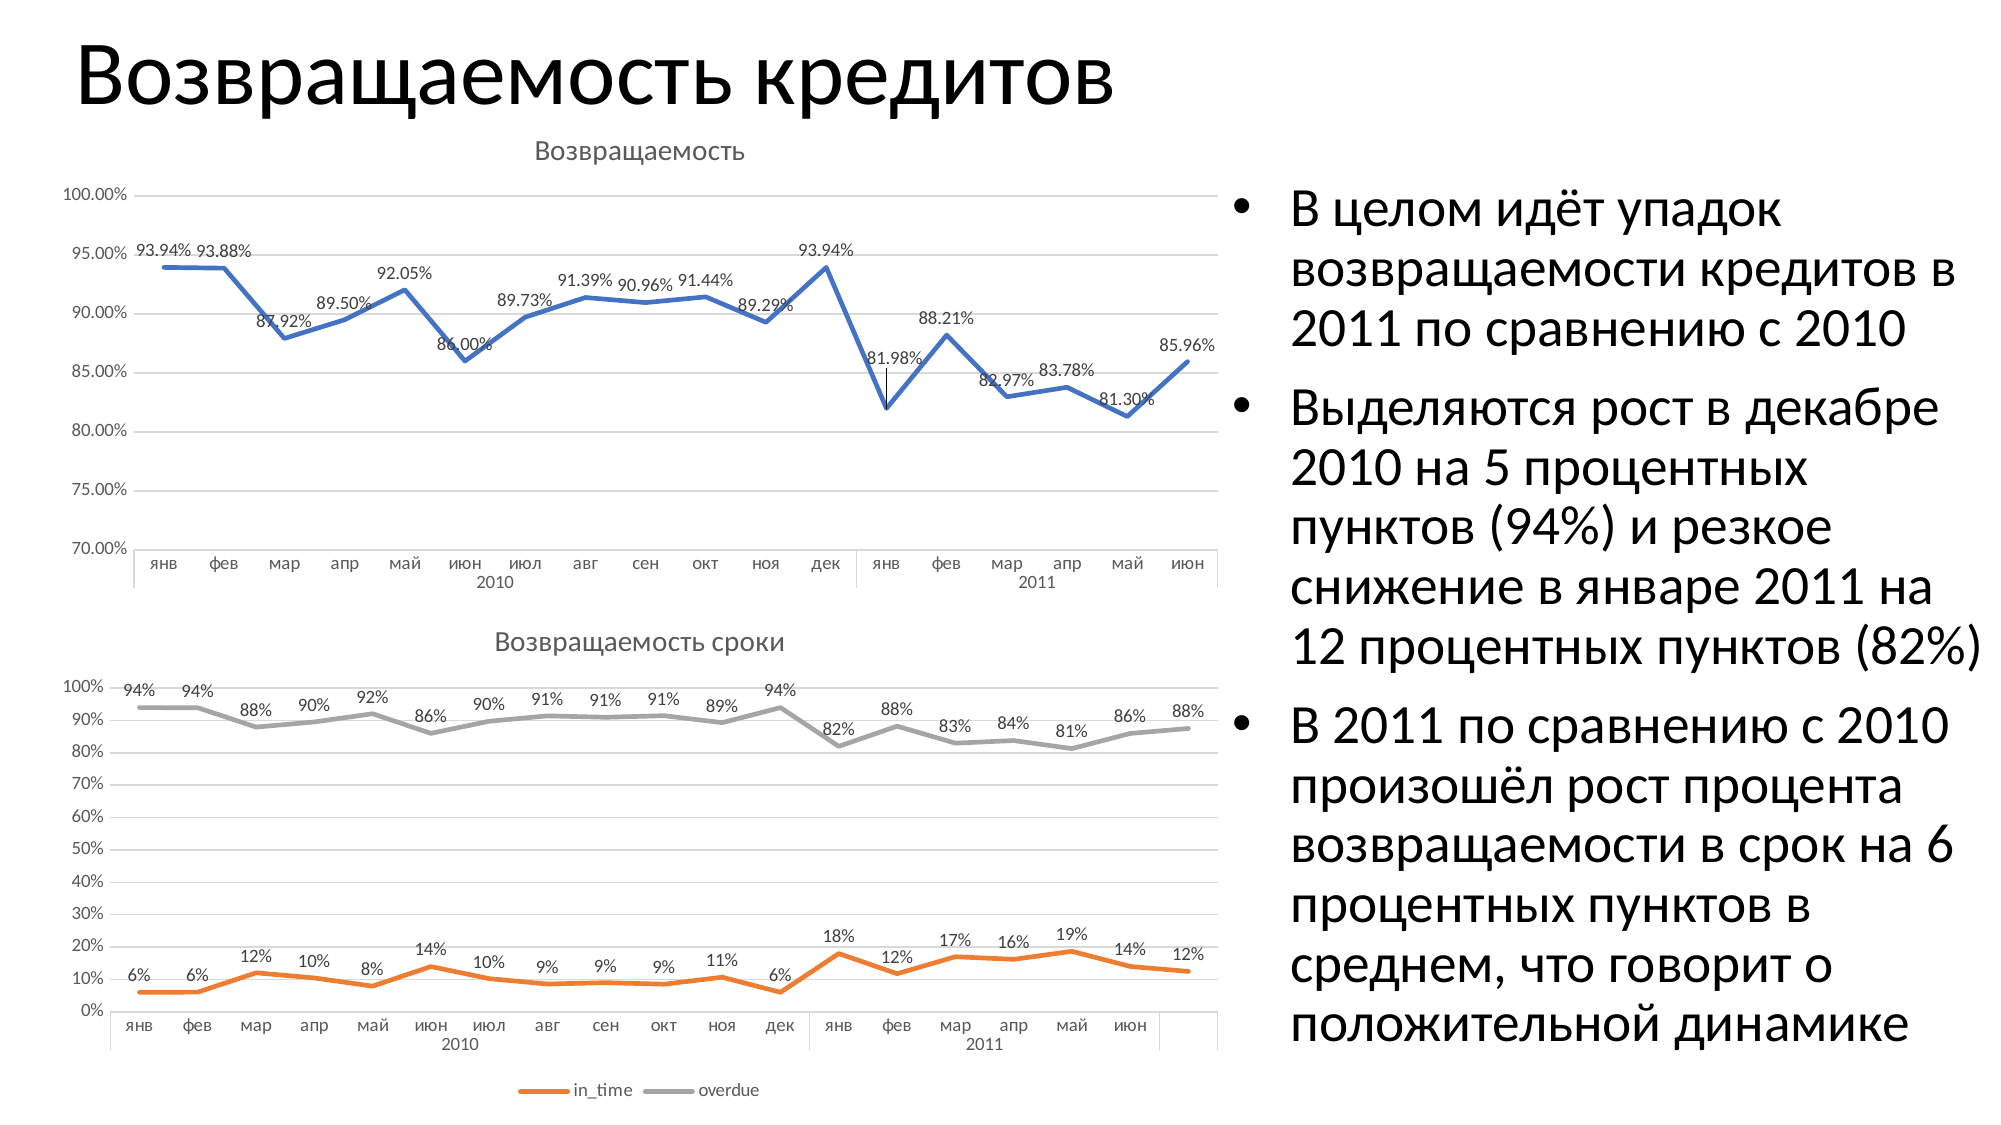

# Возвращаемость кредитов

### Chart:

| Category | Возвращаемость |
|---|---|
| янв | 0.9393939393939394 |
| фев | 0.9387755102040817 |
| мар | 0.8791946308724832 |
| апр | 0.8950276243093923 |
| май | 0.9204545454545454 |
| июн | 0.86 |
| июл | 0.8972972972972973 |
| авг | 0.9138755980861244 |
| сен | 0.9096045197740112 |
| окт | 0.9144385026737968 |
| ноя | 0.8928571428571429 |
| дек | 0.9393939393939394 |
| янв | 0.8198198198198198 |
| фев | 0.882051282051282 |
| мар | 0.8296943231441049 |
| апр | 0.8377659574468085 |
| май | 0.8130081300813008 |
| июн | 0.8595505617977528 |
В целом идёт упадок возвращаемости кредитов в 2011 по сравнению с 2010
Выделяются рост в декабре 2010 на 5 процентных пунктов (94%) и резкое снижение в январе 2011 на 12 процентных пунктов (82%)
В 2011 по сравнению с 2010 произошёл рост процента возвращаемости в срок на 6 процентных пунктов в среднем, что говорит о положительной динамике

### Chart: Возвращаемость сроки

| Category | in_time | overdue |
|---|---|---|
| янв | 0.06060606060606061 | 0.9393939393939394 |
| фев | 0.061224489795918366 | 0.9387755102040817 |
| мар | 0.12080536912751678 | 0.8791946308724832 |
| апр | 0.10497237569060773 | 0.8950276243093923 |
| май | 0.07954545454545454 | 0.9204545454545454 |
| июн | 0.14 | 0.86 |
| июл | 0.10270270270270271 | 0.8972972972972973 |
| авг | 0.0861244019138756 | 0.9138755980861244 |
| сен | 0.0903954802259887 | 0.9096045197740112 |
| окт | 0.0855614973262032 | 0.9144385026737968 |
| ноя | 0.10714285714285714 | 0.8928571428571429 |
| дек | 0.06060606060606061 | 0.9393939393939394 |
| янв | 0.18018018018018017 | 0.8198198198198198 |
| фев | 0.11794871794871795 | 0.882051282051282 |
| мар | 0.1703056768558952 | 0.8296943231441049 |
| апр | 0.1622340425531915 | 0.8377659574468085 |
| май | 0.18699186991869918 | 0.8130081300813008 |
| июн | 0.1404494382022472 | 0.8595505617977528 |